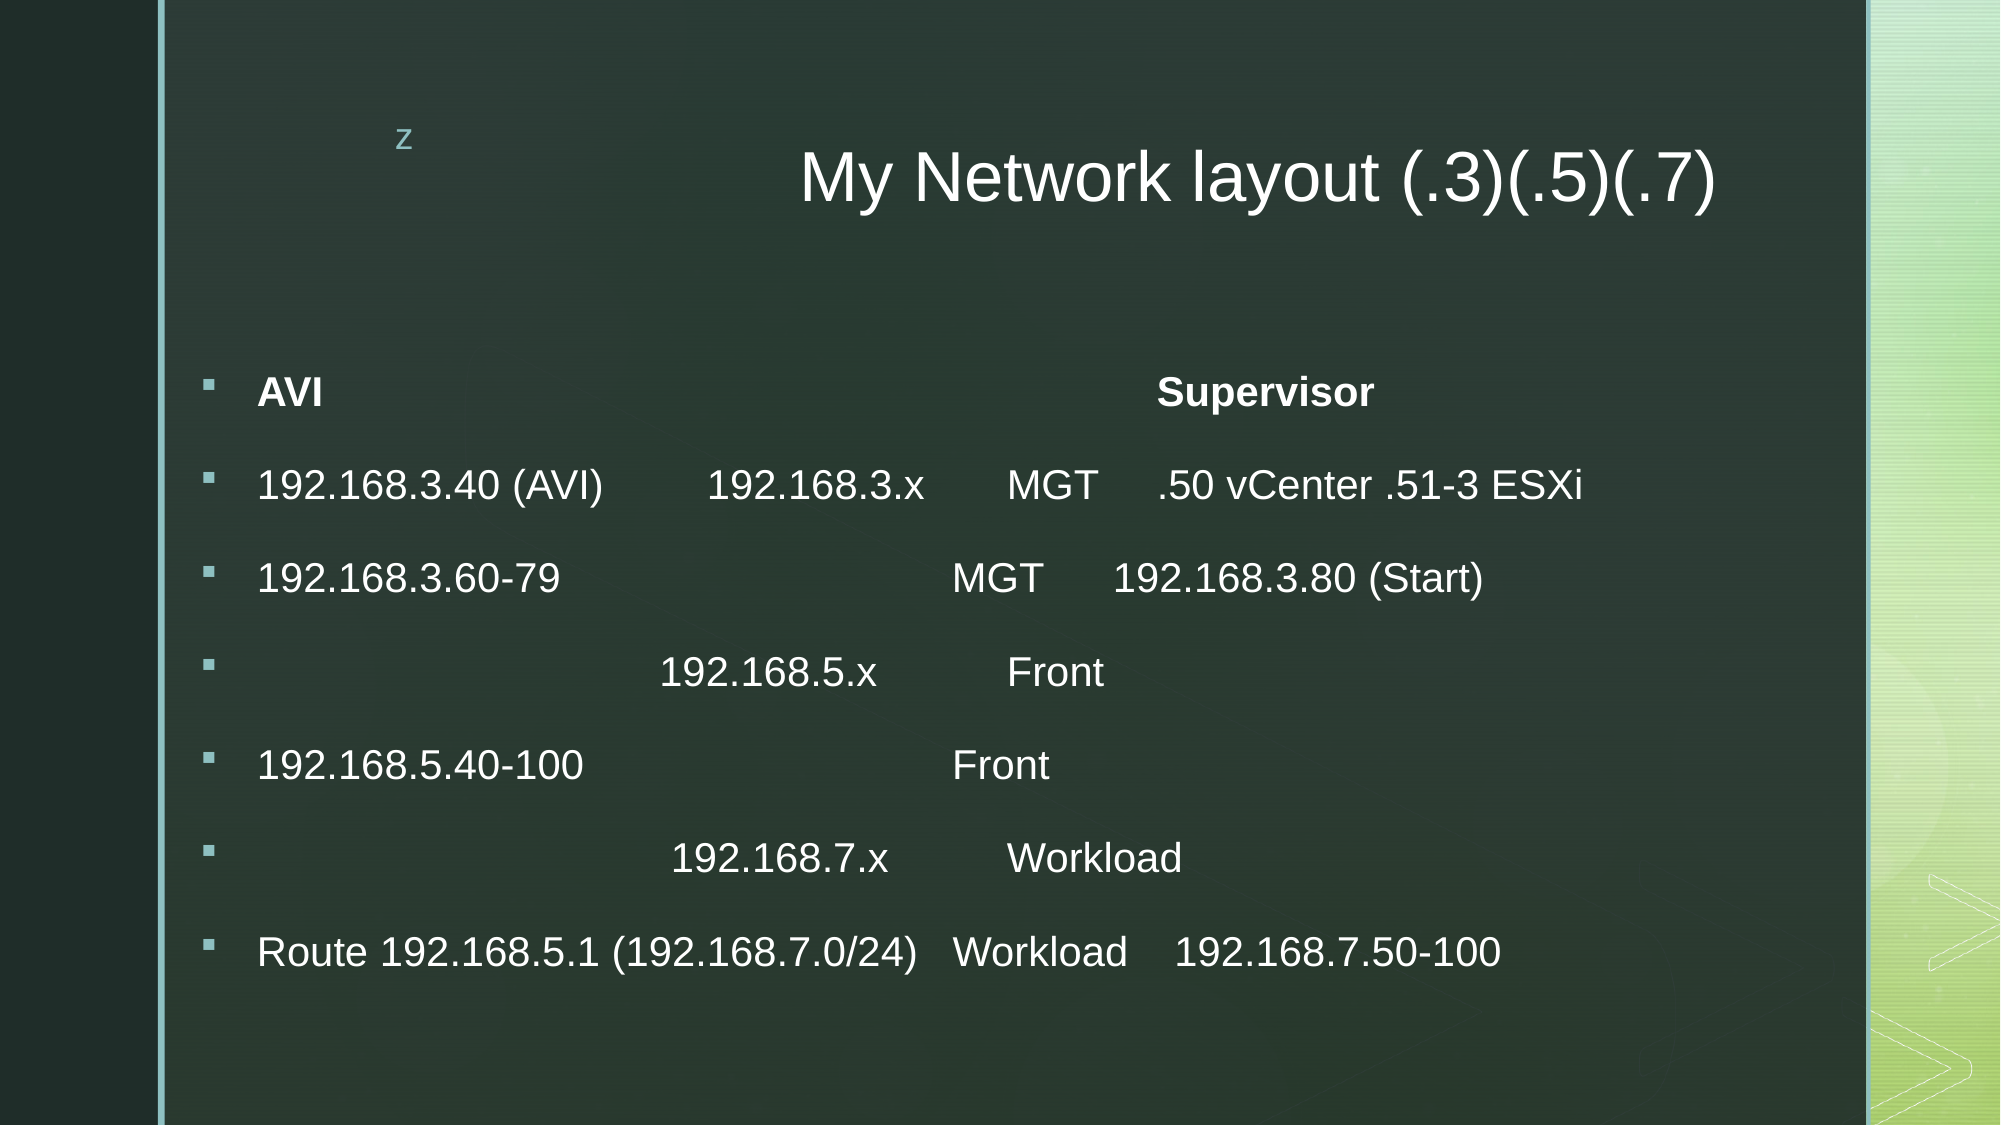

# My Network layout (.3)(.5)(.7)
AVI						Supervisor
192.168.3.40 (AVI)	192.168.3.x	MGT	.50 vCenter .51-3 ESXi
192.168.3.60-79                                  MGT      192.168.3.80 (Start)
                                   192.168.5.x	Front
192.168.5.40-100                                Front
                                    192.168.7.x	Workload
Route 192.168.5.1 (192.168.7.0/24)   Workload    192.168.7.50-100